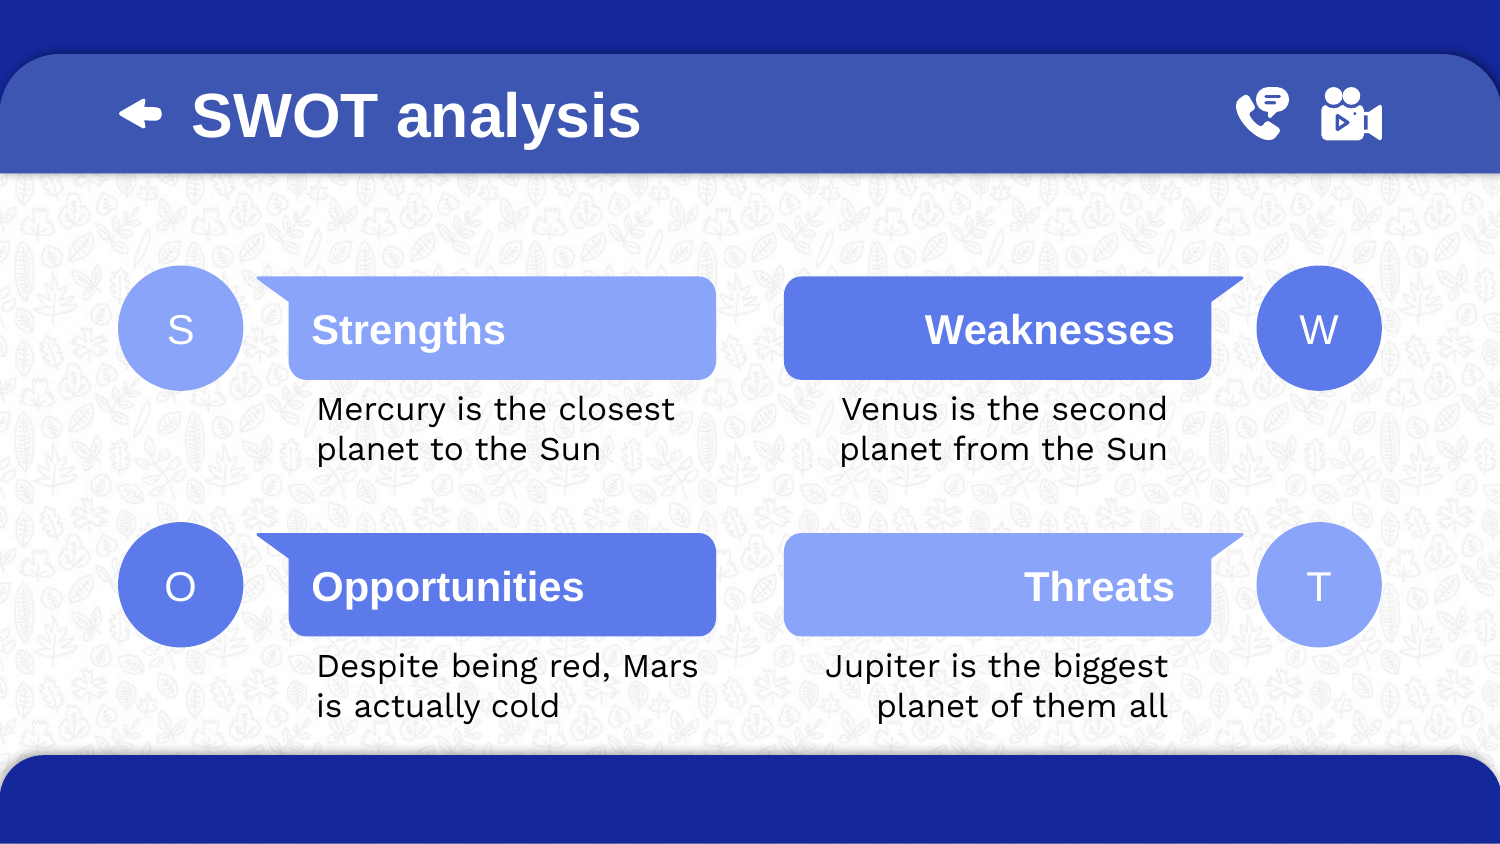

# SWOT analysis

S
W

Strengths
Weaknesses
Mercury is the closest planet to the Sun
Venus is the second planet from the Sun
O
T

Opportunities
Threats
Jupiter is the biggest planet of them all
Despite being red, Mars is actually cold